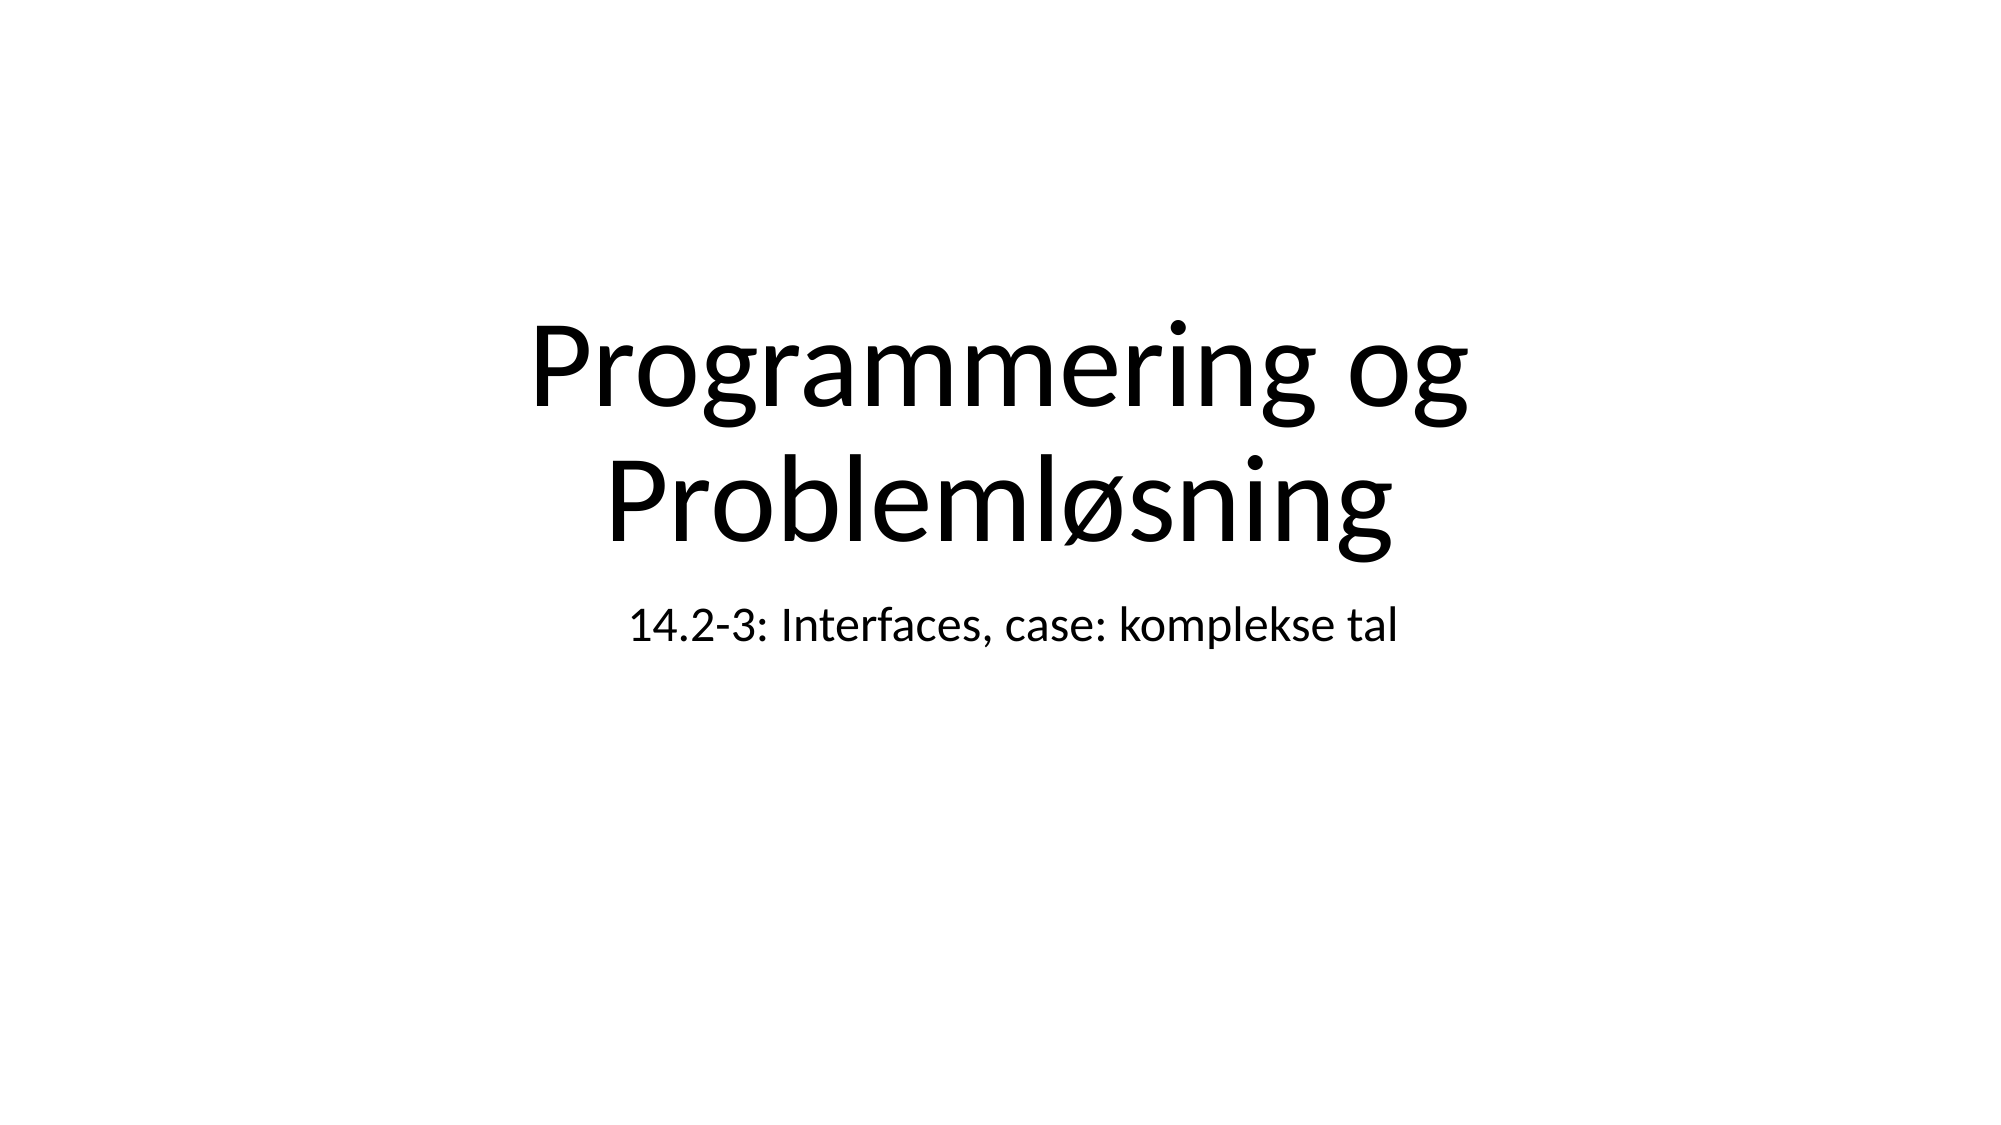

# Programmering og Problemløsning
14.2-3: Interfaces, case: komplekse tal